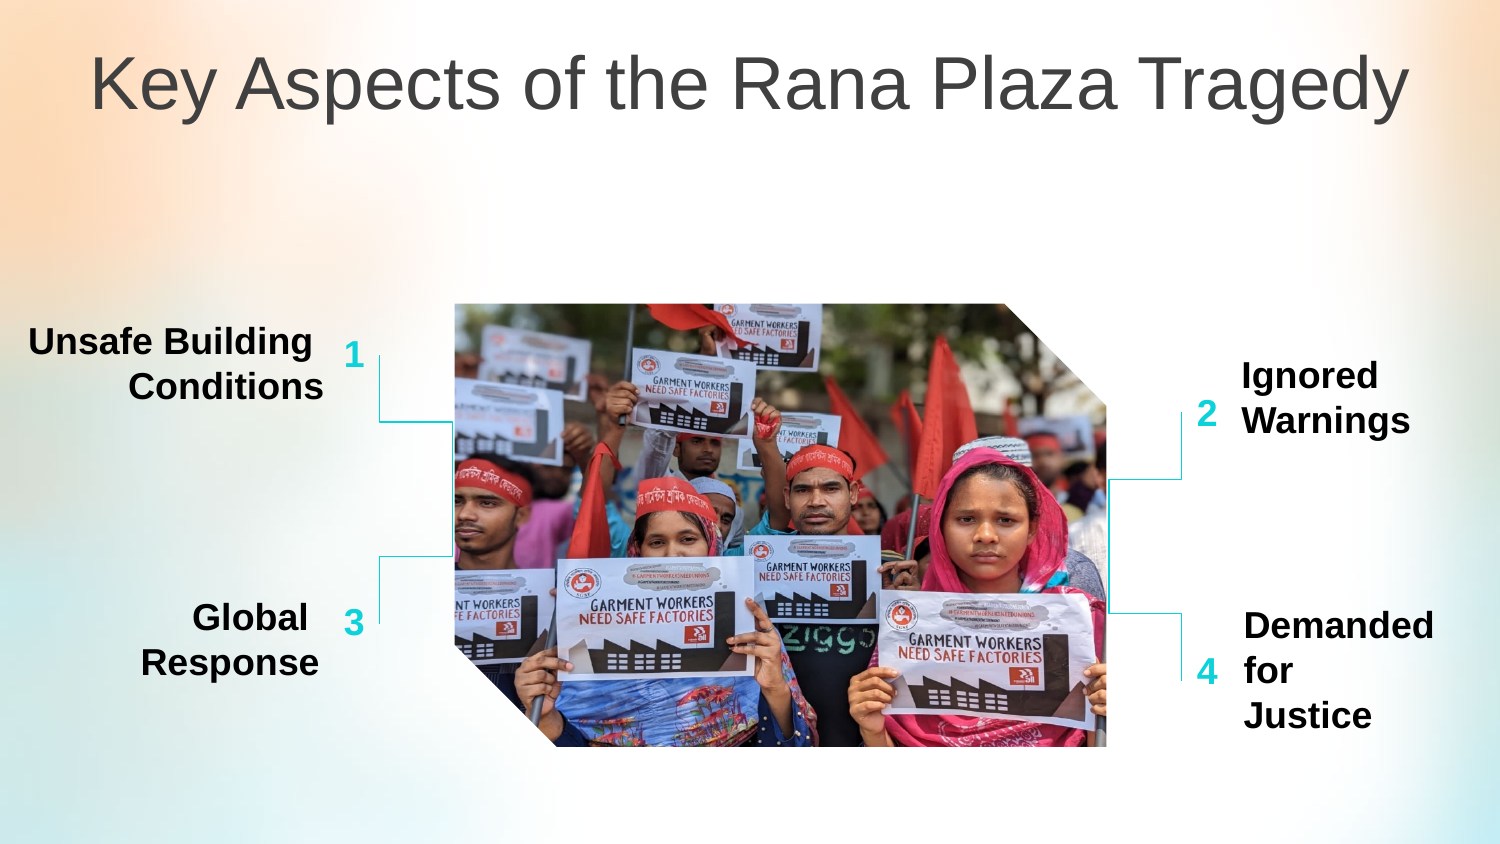

Key Aspects of the Rana Plaza Tragedy
Unsafe Building  Conditions

1
Ignored
Warnings
2
Global
Response
Demanded
for
Justice
3
4